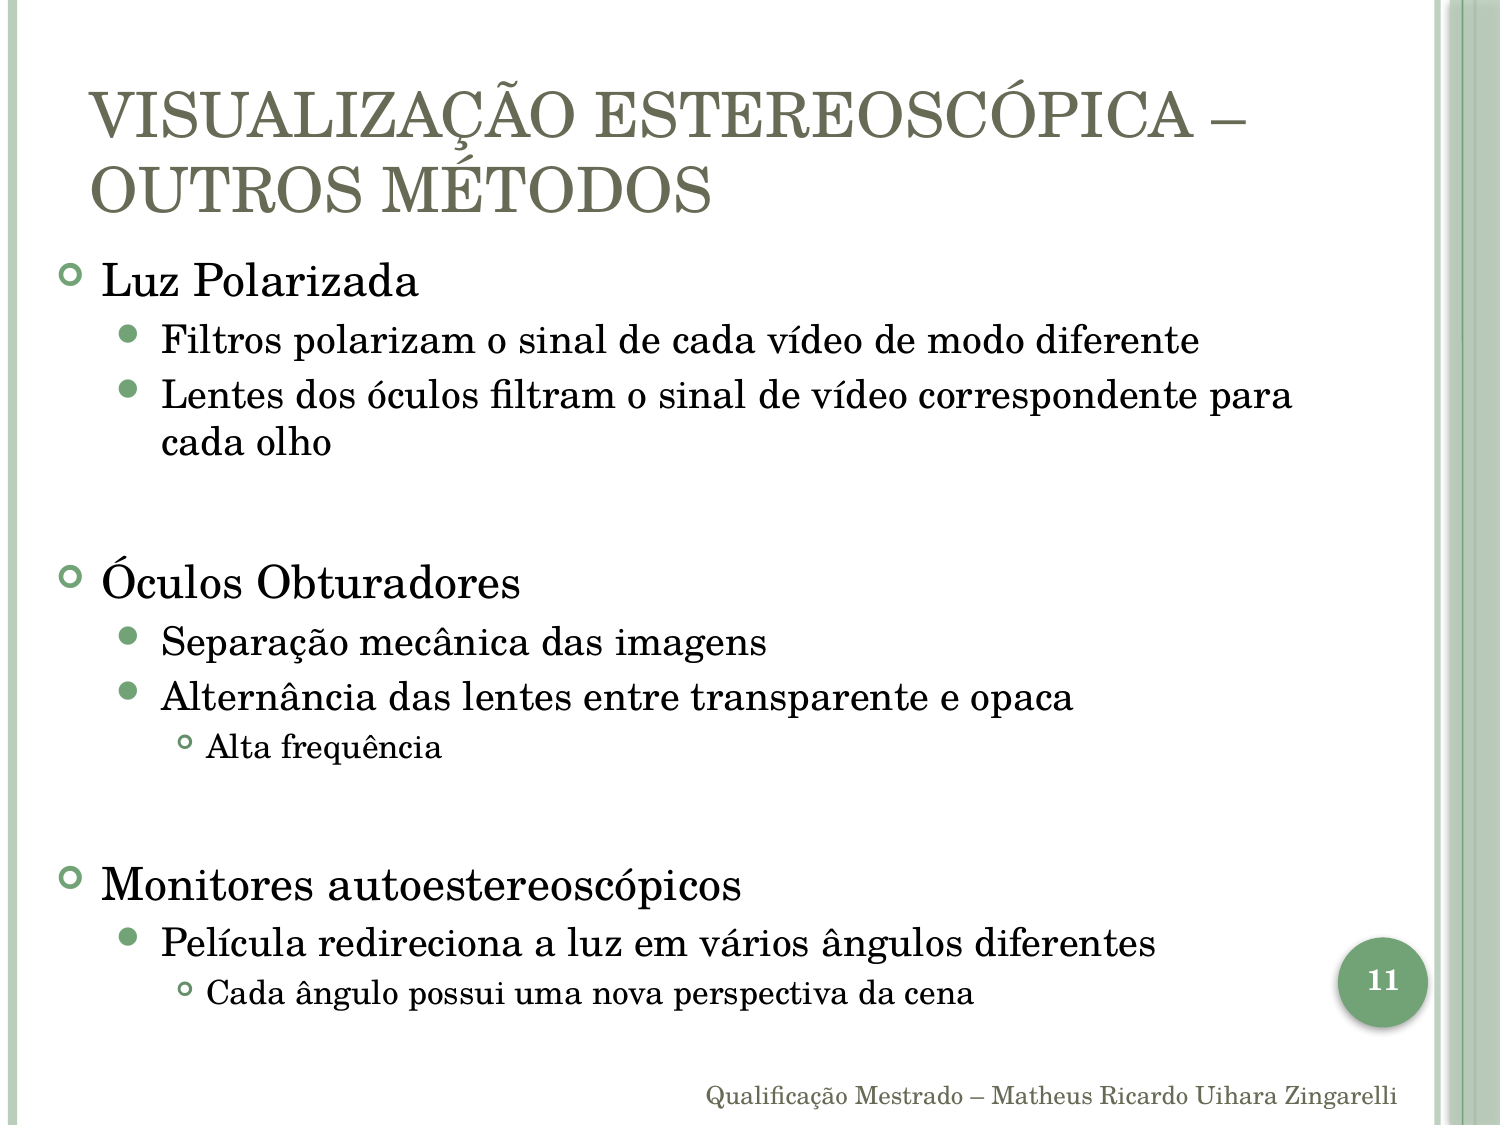

# Visualização Estereoscópica – Outros Métodos
Luz Polarizada
Filtros polarizam o sinal de cada vídeo de modo diferente
Lentes dos óculos filtram o sinal de vídeo correspondente para cada olho

Óculos Obturadores
Separação mecânica das imagens
Alternância das lentes entre transparente e opaca
Alta frequência

Monitores autoestereoscópicos
Película redireciona a luz em vários ângulos diferentes
Cada ângulo possui uma nova perspectiva da cena

11
Qualificação Mestrado – Matheus Ricardo Uihara Zingarelli